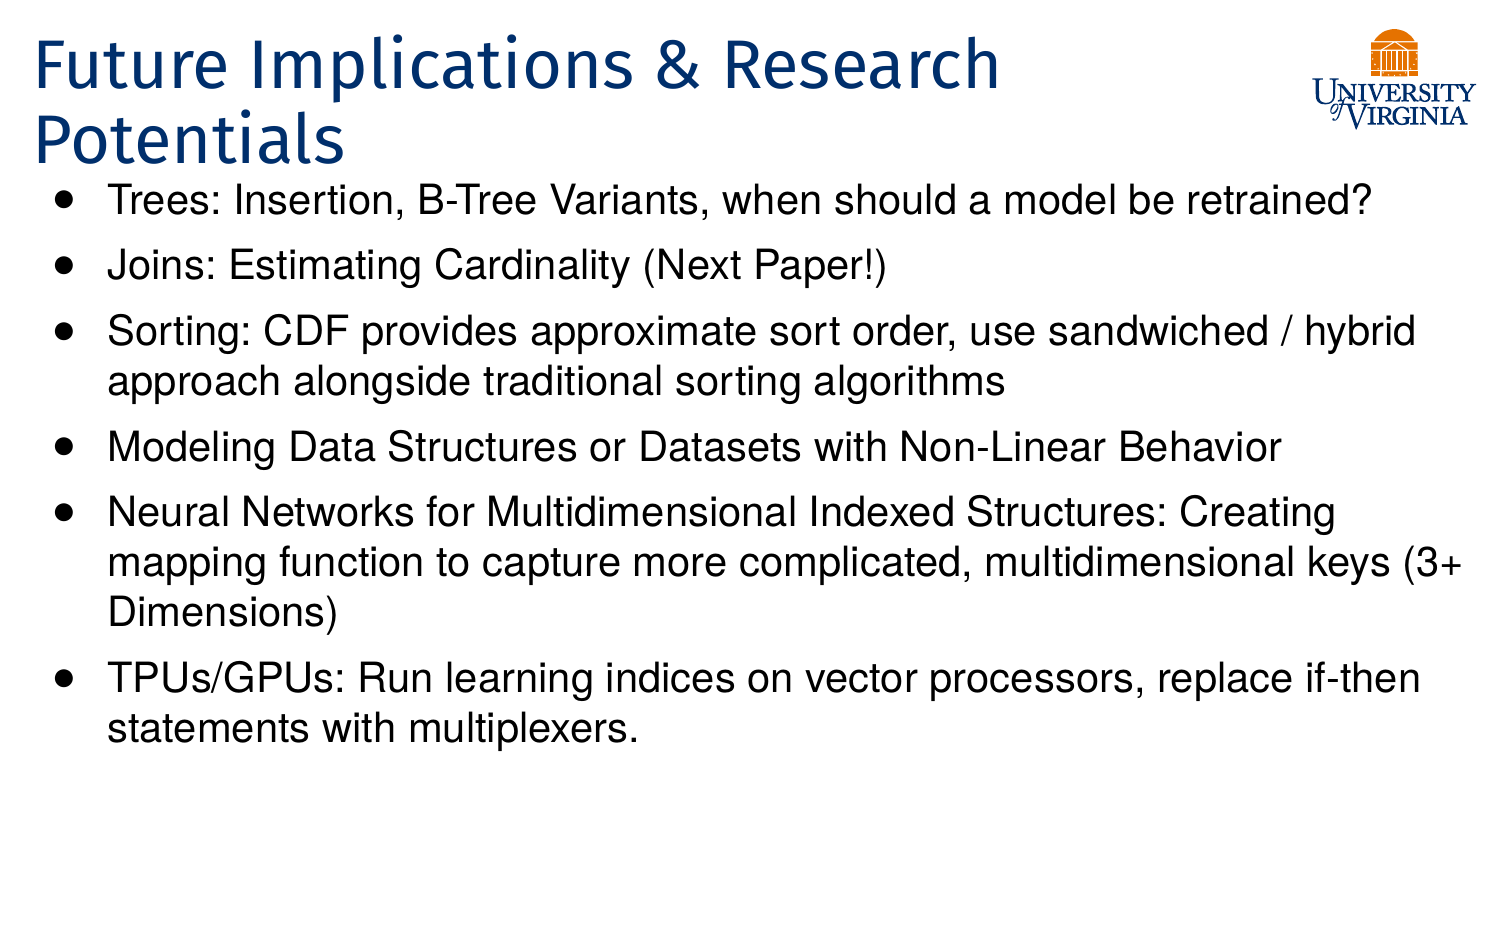

# Future Implications & Research Potentials
Trees: Insertion, B-Tree Variants, when should a model be retrained?
Joins: Estimating Cardinality (Next Paper!)
Sorting: CDF provides approximate sort order, use sandwiched / hybrid approach alongside traditional sorting algorithms
Modeling Data Structures or Datasets with Non-Linear Behavior
Neural Networks for Multidimensional Indexed Structures: Creating mapping function to capture more complicated, multidimensional keys (3+ Dimensions)
TPUs/GPUs: Run learning indices on vector processors, replace if-then statements with multiplexers.